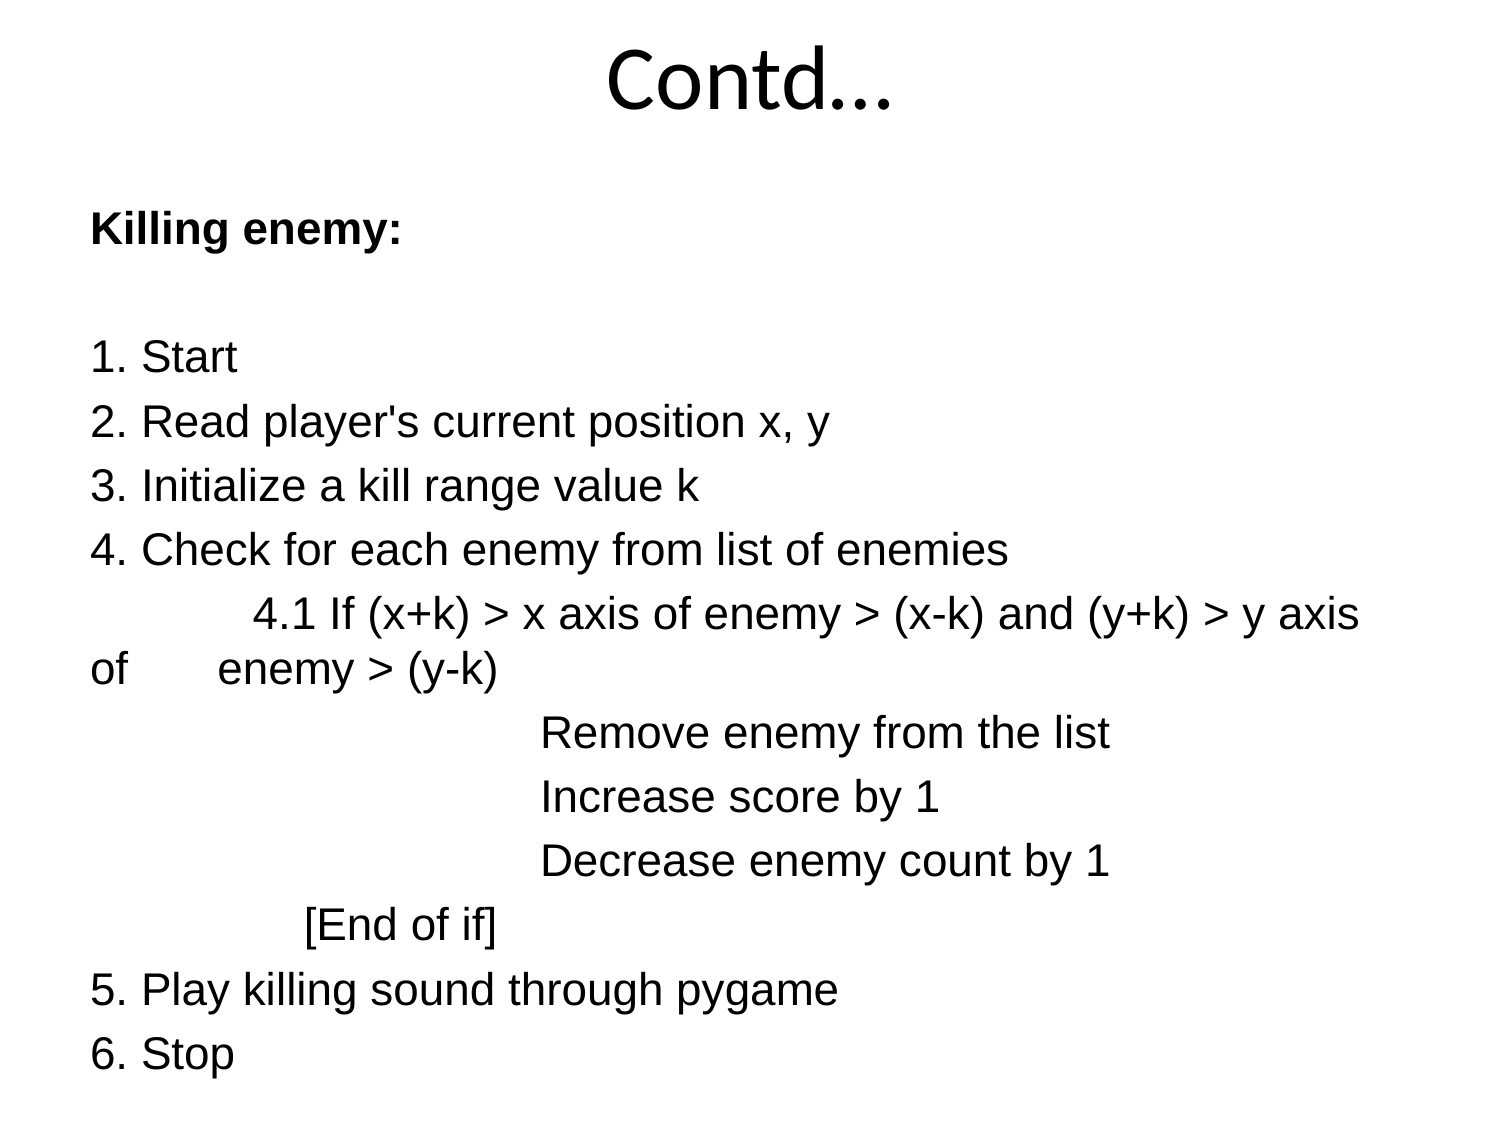

# Contd…
Killing enemy:

1. Start
2. Read player's current position x, y
3. Initialize a kill range value k
4. Check for each enemy from list of enemies
	 4.1 If (x+k) > x axis of enemy > (x-k) and (y+k) > y axis of       enemy > (y-k)
			Remove enemy from the list
			Increase score by 1
			Decrease enemy count by 1
	     [End of if]
5. Play killing sound through pygame
6. Stop